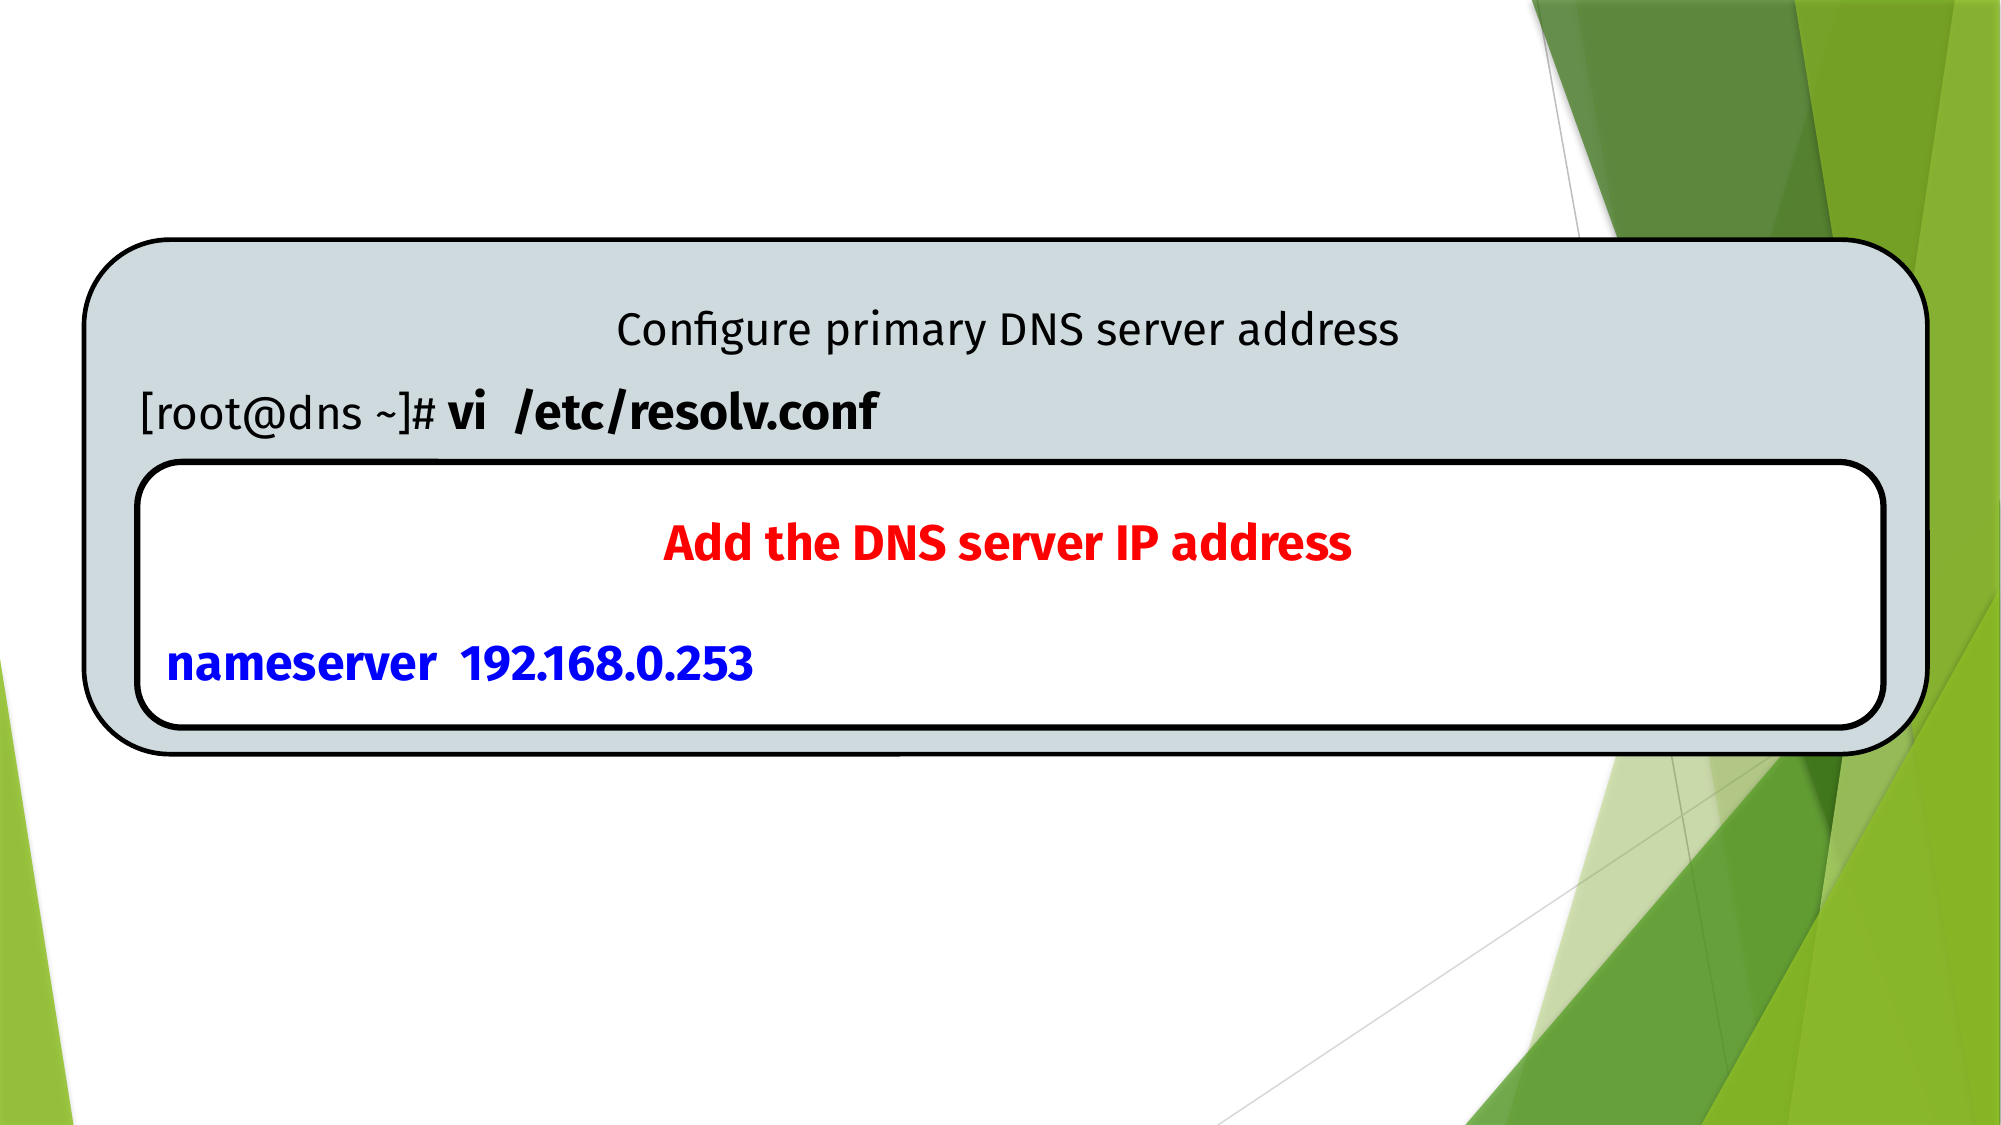

# DNS Server Configuration

Configure primary DNS server address
[root@dns ~]# vi  /etc/resolv.conf

Add the DNS server IP address

nameserver  192.168.0.253